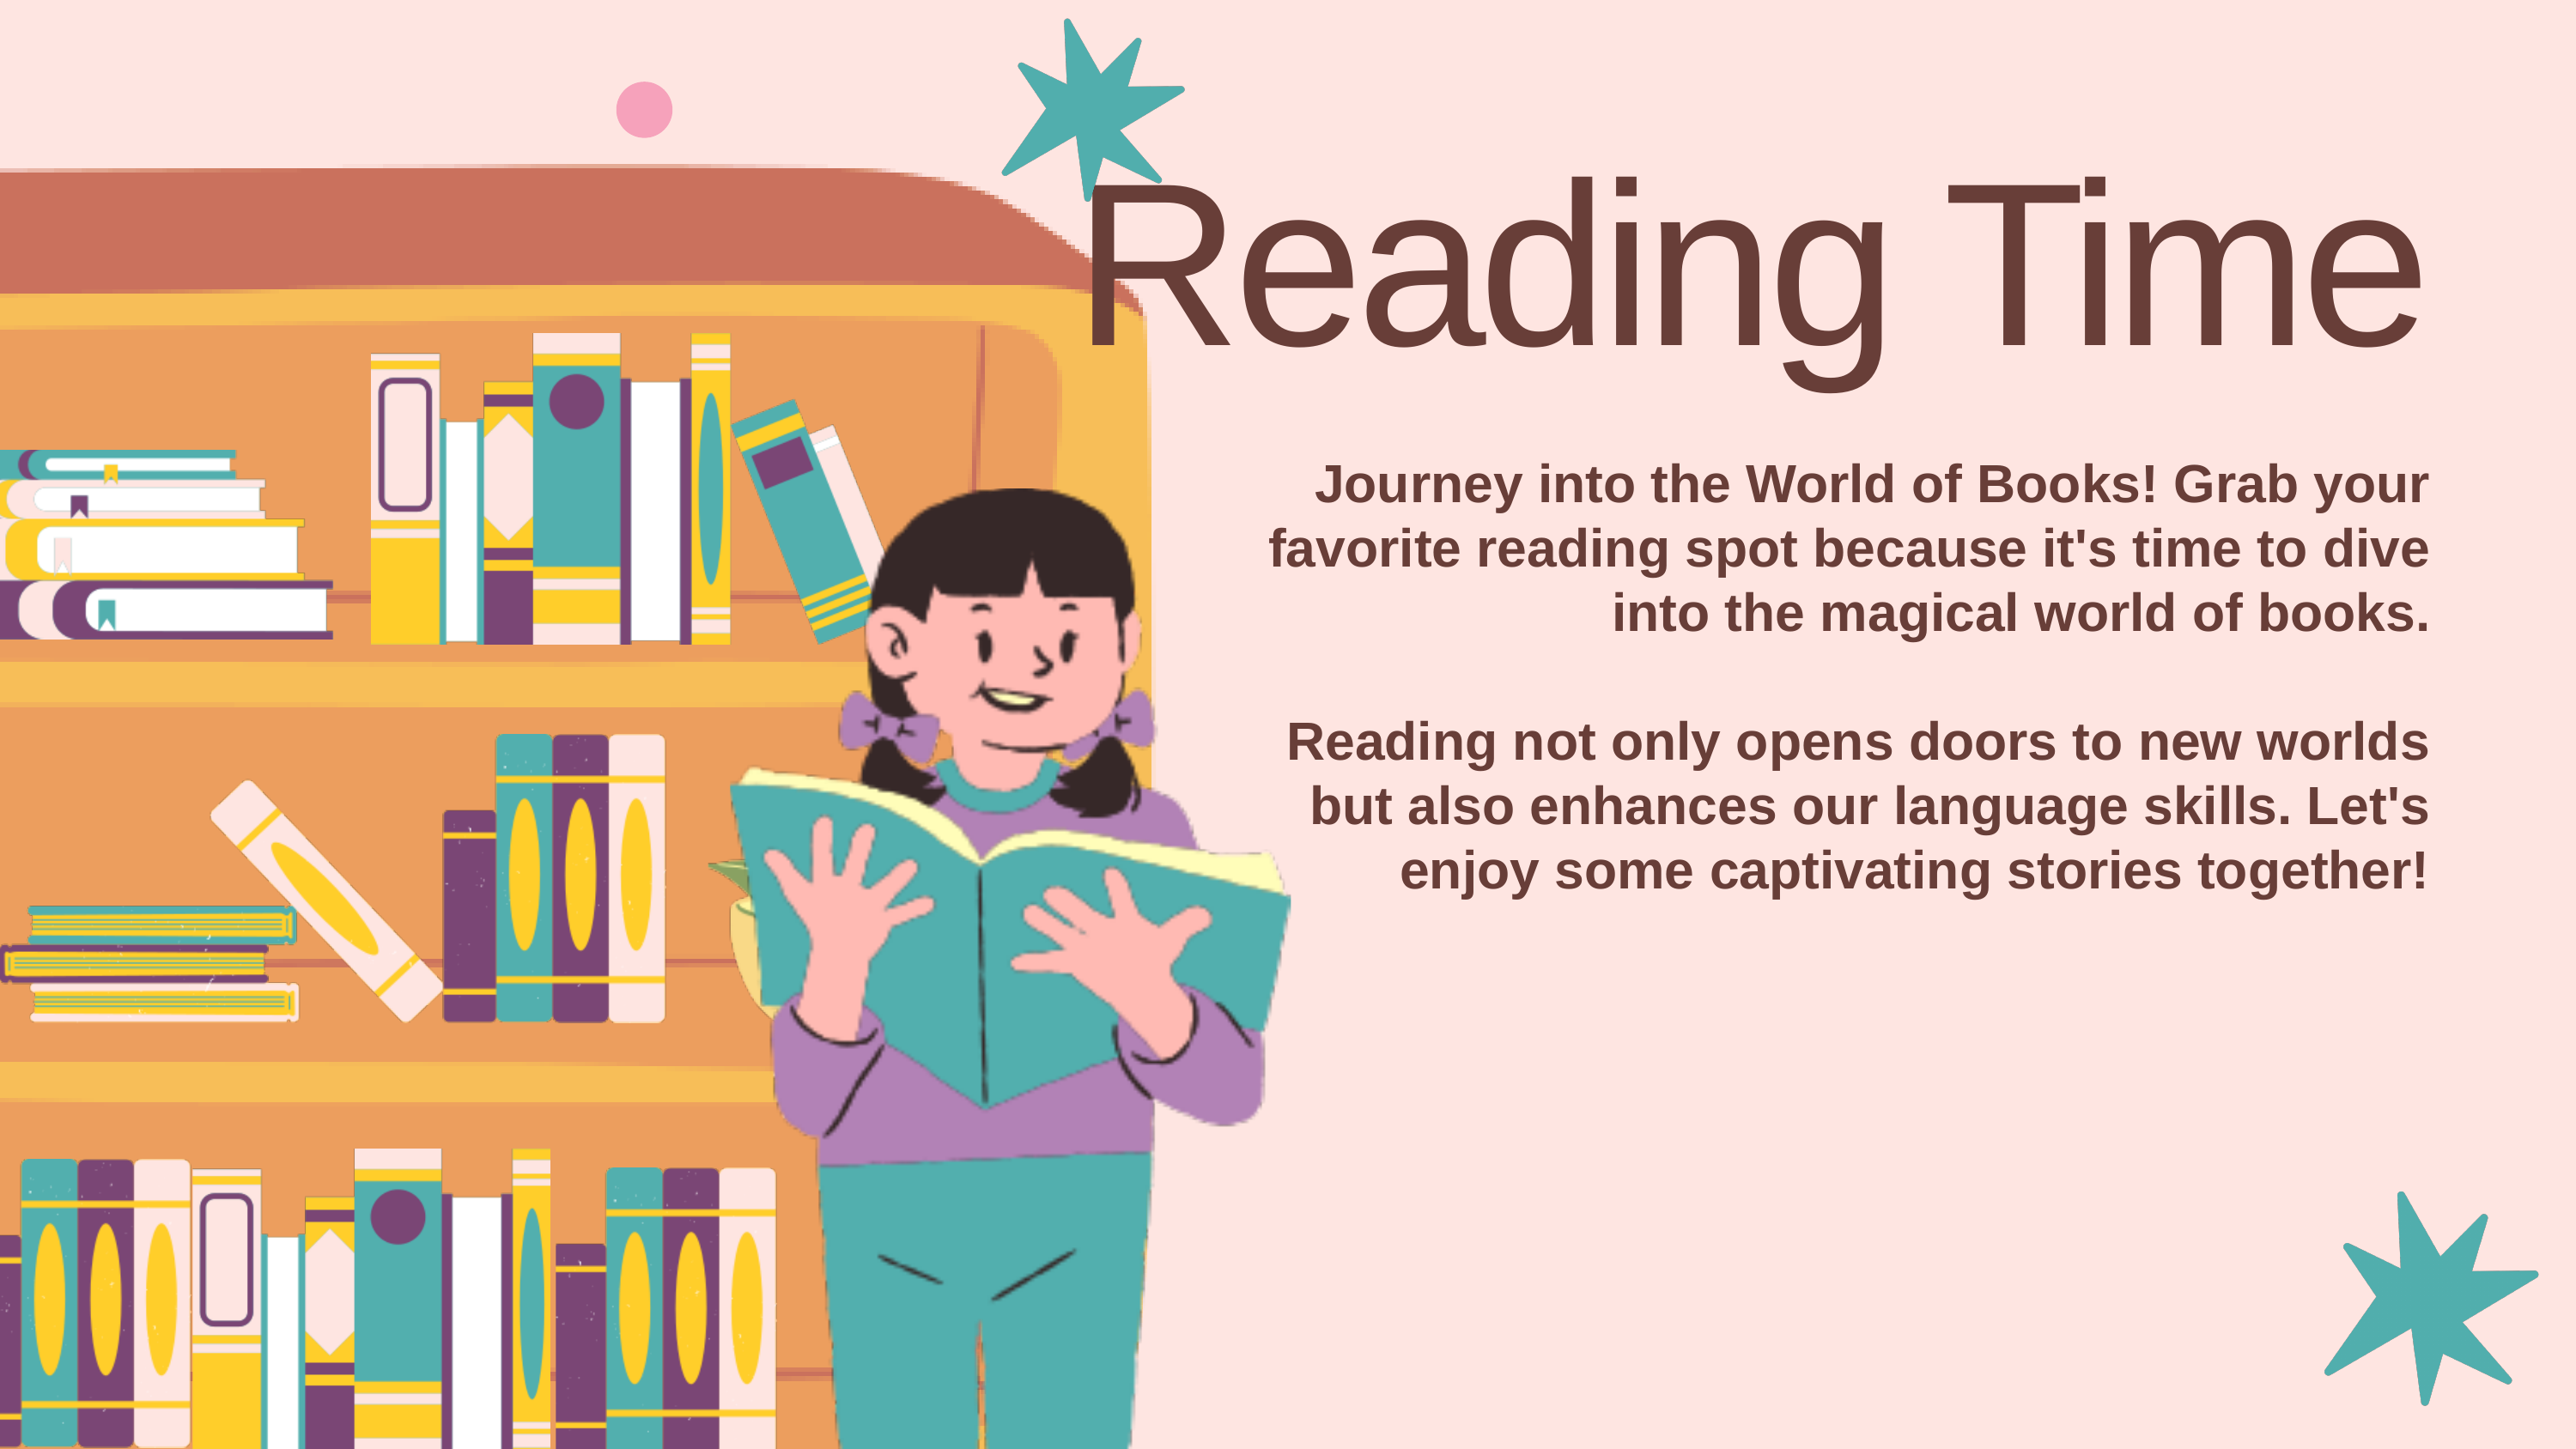

Reading Time

Journey into the World of Books! Grab your favorite reading spot because it's time to dive into the magical world of books.

Reading not only opens doors to new worlds but also enhances our language skills. Let's enjoy some captivating stories together!